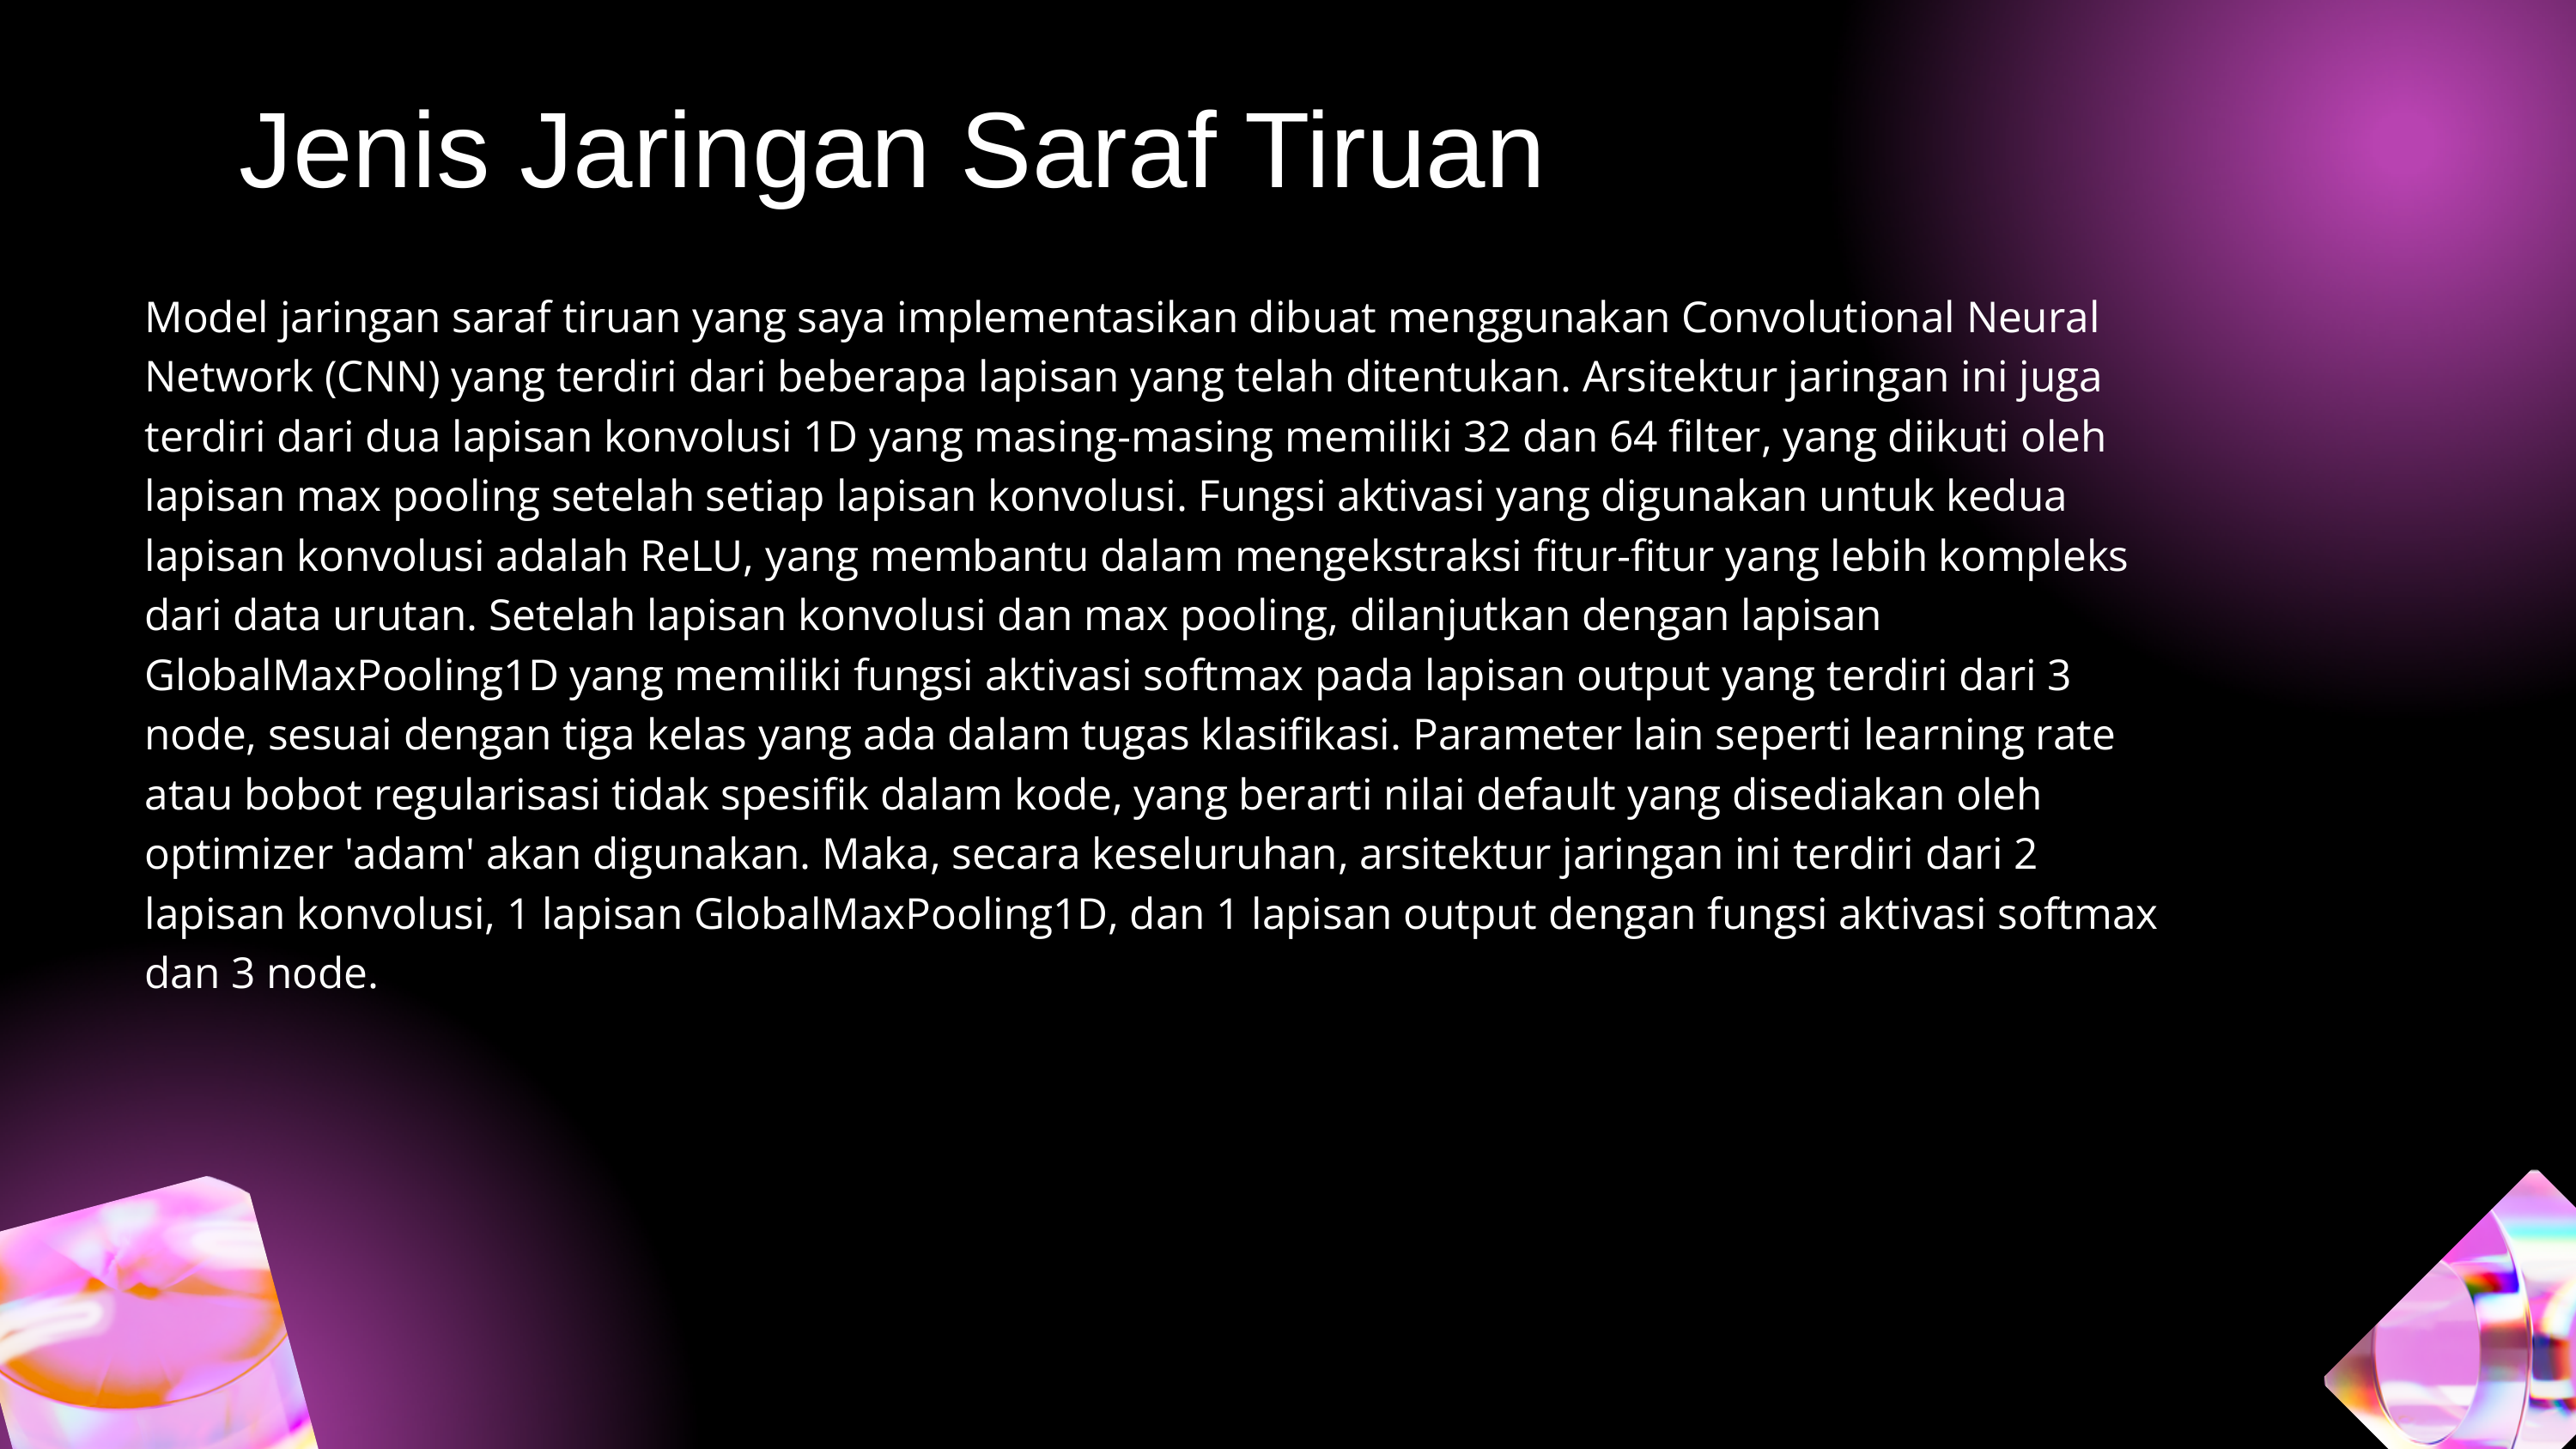

Jenis Jaringan Saraf Tiruan
Model jaringan saraf tiruan yang saya implementasikan dibuat menggunakan Convolutional Neural Network (CNN) yang terdiri dari beberapa lapisan yang telah ditentukan. Arsitektur jaringan ini juga terdiri dari dua lapisan konvolusi 1D yang masing-masing memiliki 32 dan 64 filter, yang diikuti oleh lapisan max pooling setelah setiap lapisan konvolusi. Fungsi aktivasi yang digunakan untuk kedua lapisan konvolusi adalah ReLU, yang membantu dalam mengekstraksi fitur-fitur yang lebih kompleks dari data urutan. Setelah lapisan konvolusi dan max pooling, dilanjutkan dengan lapisan GlobalMaxPooling1D yang memiliki fungsi aktivasi softmax pada lapisan output yang terdiri dari 3 node, sesuai dengan tiga kelas yang ada dalam tugas klasifikasi. Parameter lain seperti learning rate atau bobot regularisasi tidak spesifik dalam kode, yang berarti nilai default yang disediakan oleh optimizer 'adam' akan digunakan. Maka, secara keseluruhan, arsitektur jaringan ini terdiri dari 2 lapisan konvolusi, 1 lapisan GlobalMaxPooling1D, dan 1 lapisan output dengan fungsi aktivasi softmax dan 3 node.